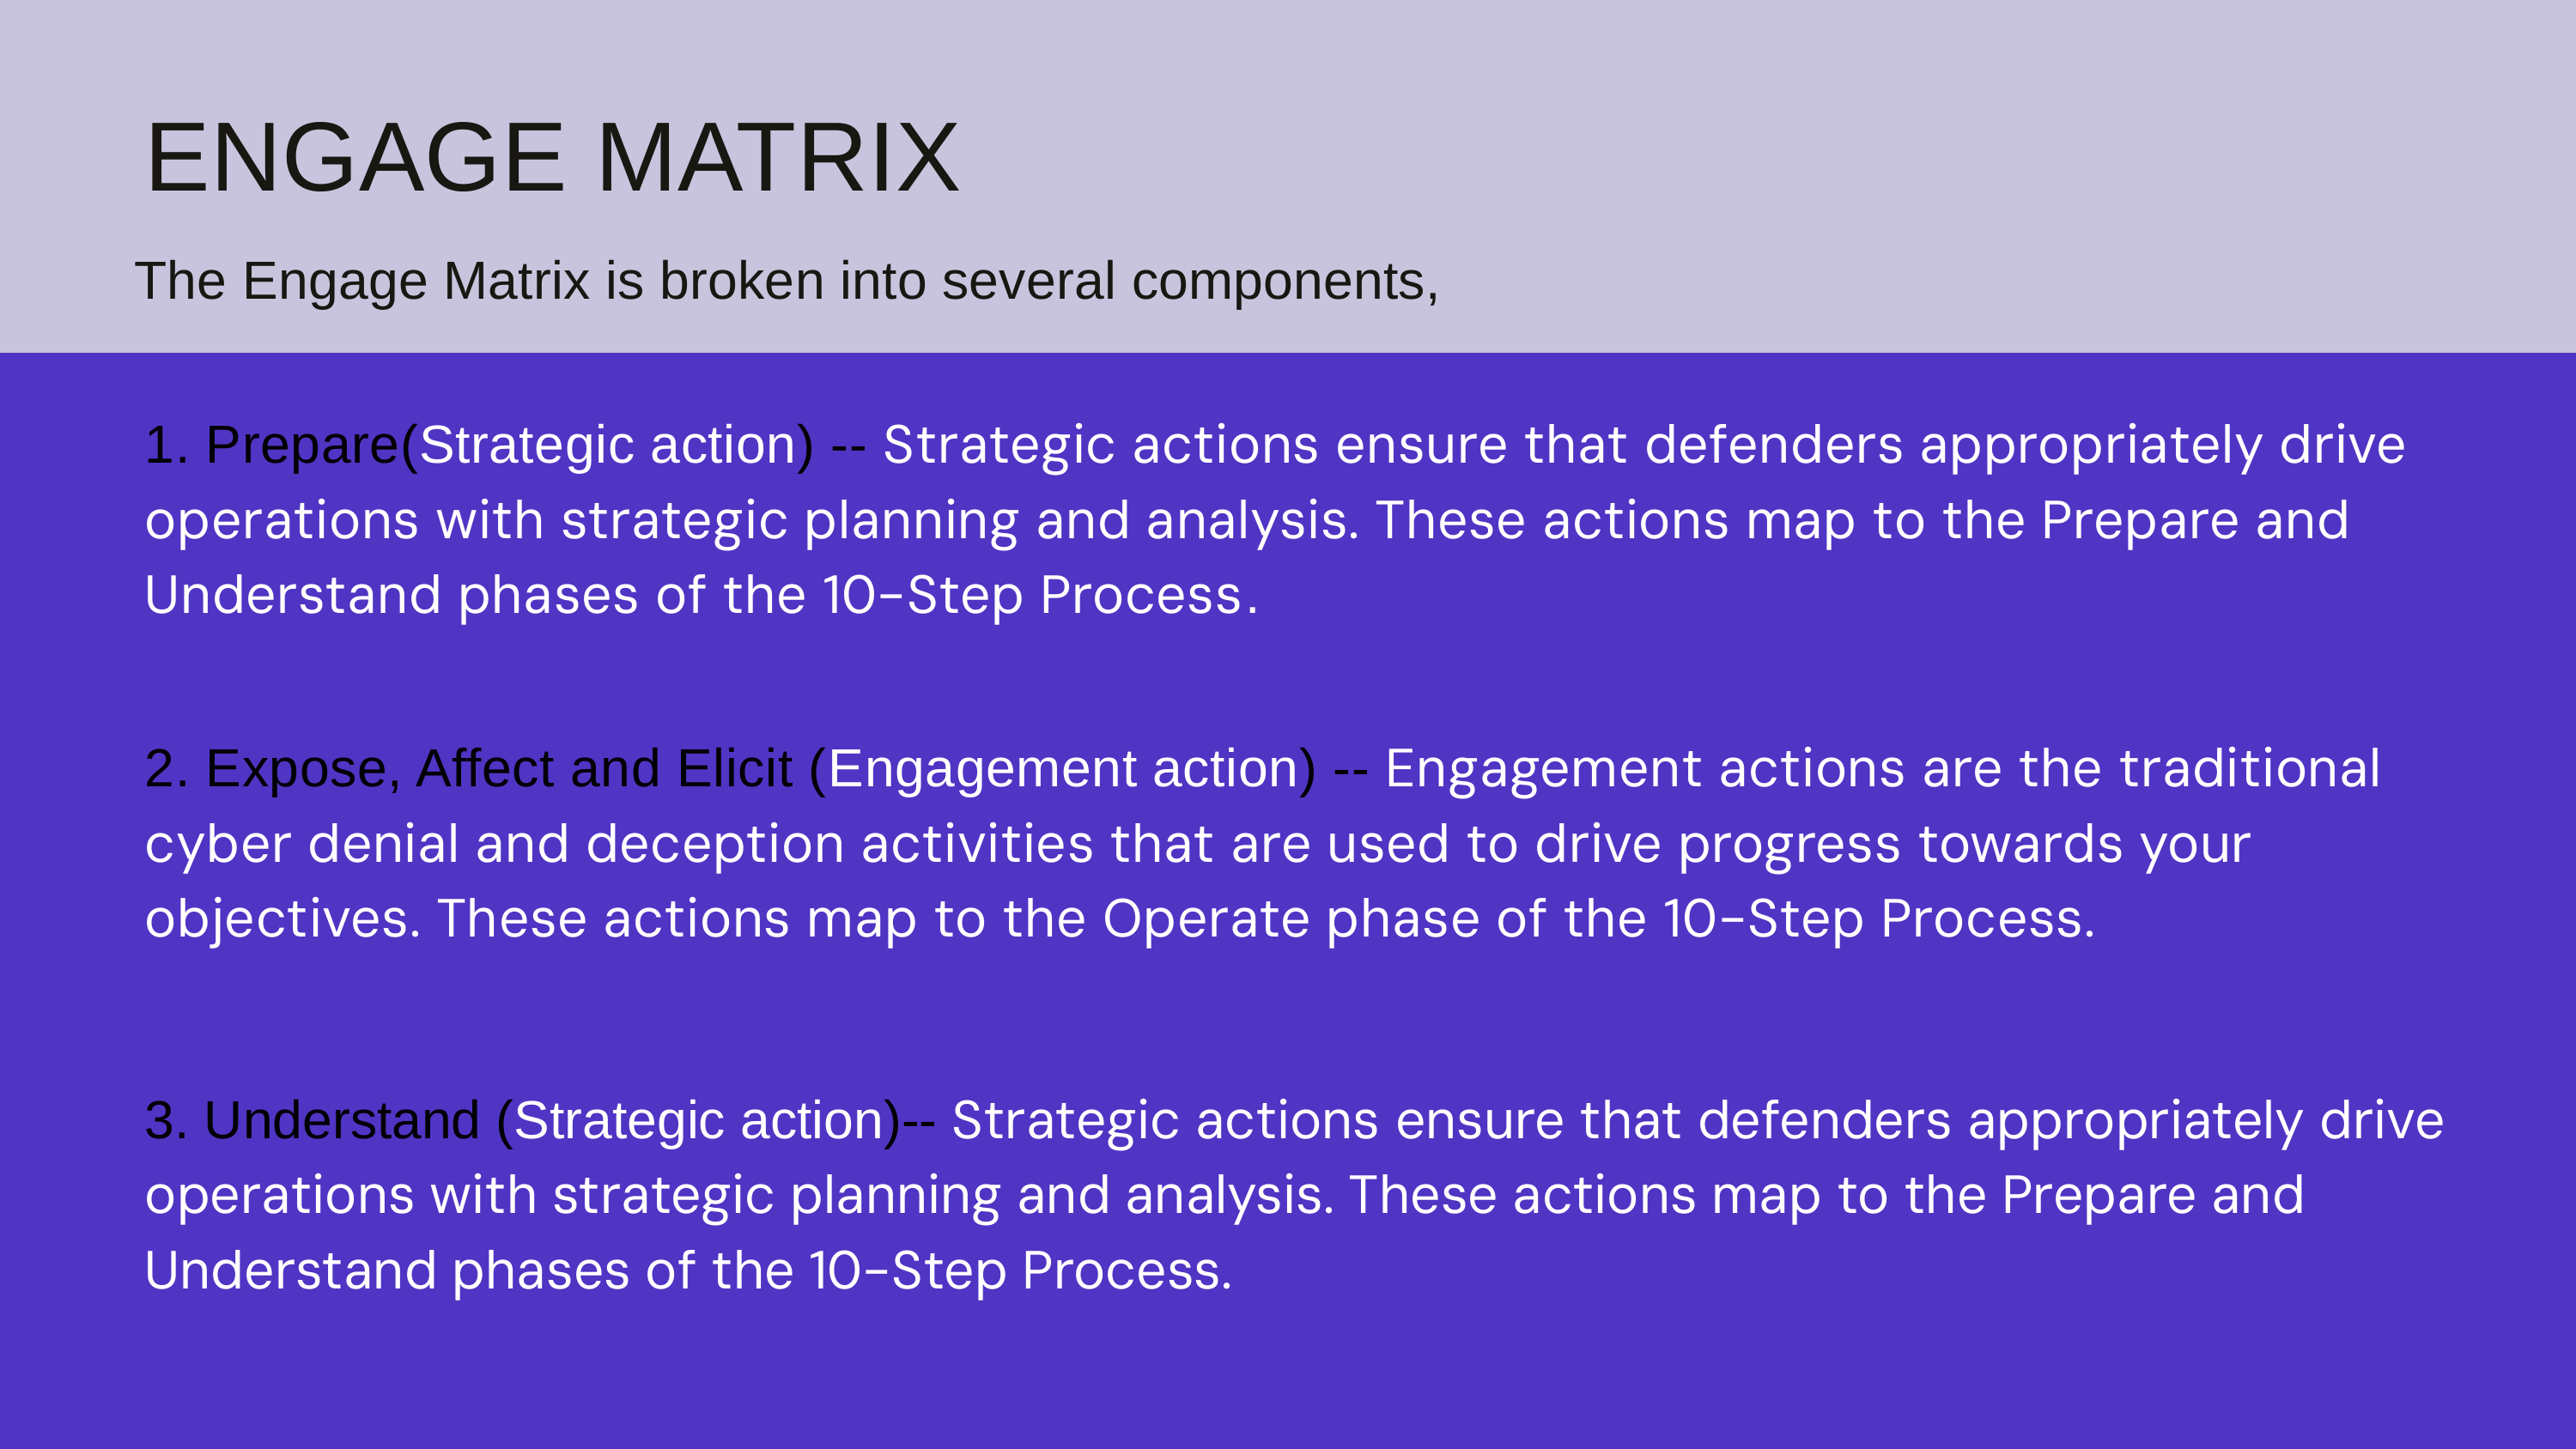

ENGAGE MATRIX
The Engage Matrix is broken into several components,
1. Prepare(Strategic action) -- Strategic actions ensure that defenders appropriately drive operations with strategic planning and analysis. These actions map to the Prepare and Understand phases of the 10-Step Process.

2. Expose, Affect and Elicit (Engagement action) -- Engagement actions are the traditional cyber denial and deception activities that are used to drive progress towards your objectives. These actions map to the Operate phase of the 10-Step Process.

3. Understand (S﻿trategic action)-- Strategic actions ﻿ensure that defenders appropriately drive operations with strategic planning and analysis. These actions map to the Prepare and Understand phases of the 10-Step Process.